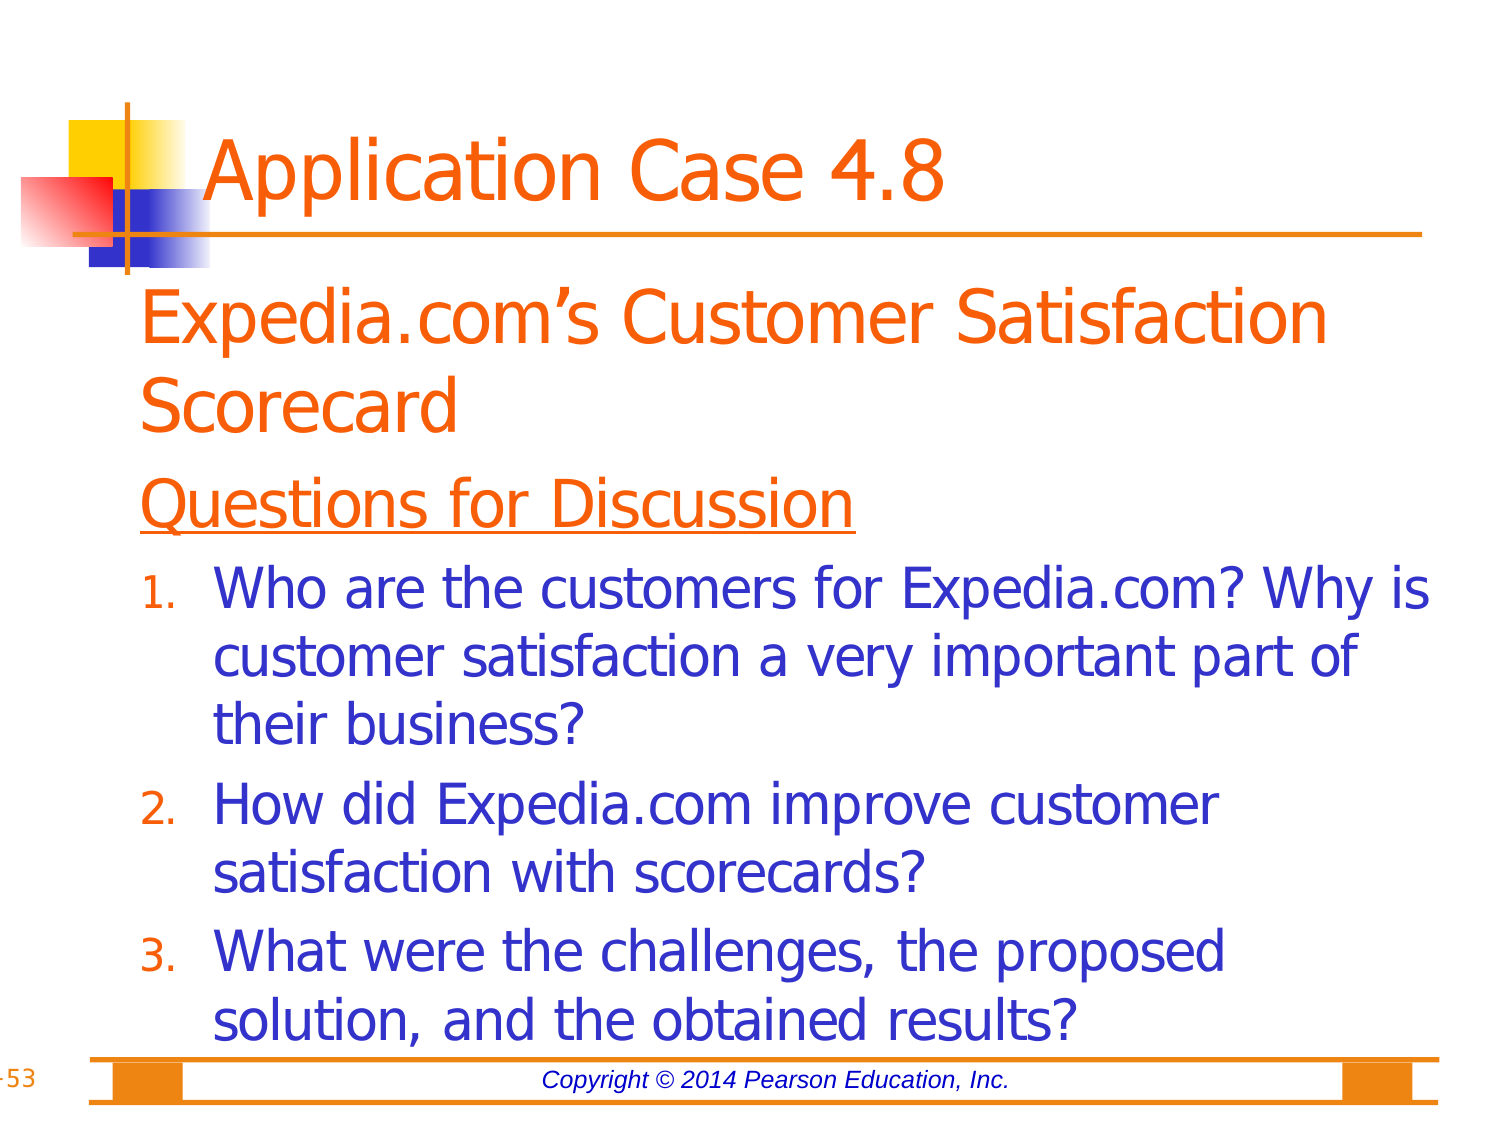

# Application Case 4.8
Expedia.com’s Customer Satisfaction Scorecard
Questions for Discussion
Who are the customers for Expedia.com? Why is customer satisfaction a very important part of their business?
How did Expedia.com improve customer satisfaction with scorecards?
What were the challenges, the proposed solution, and the obtained results?